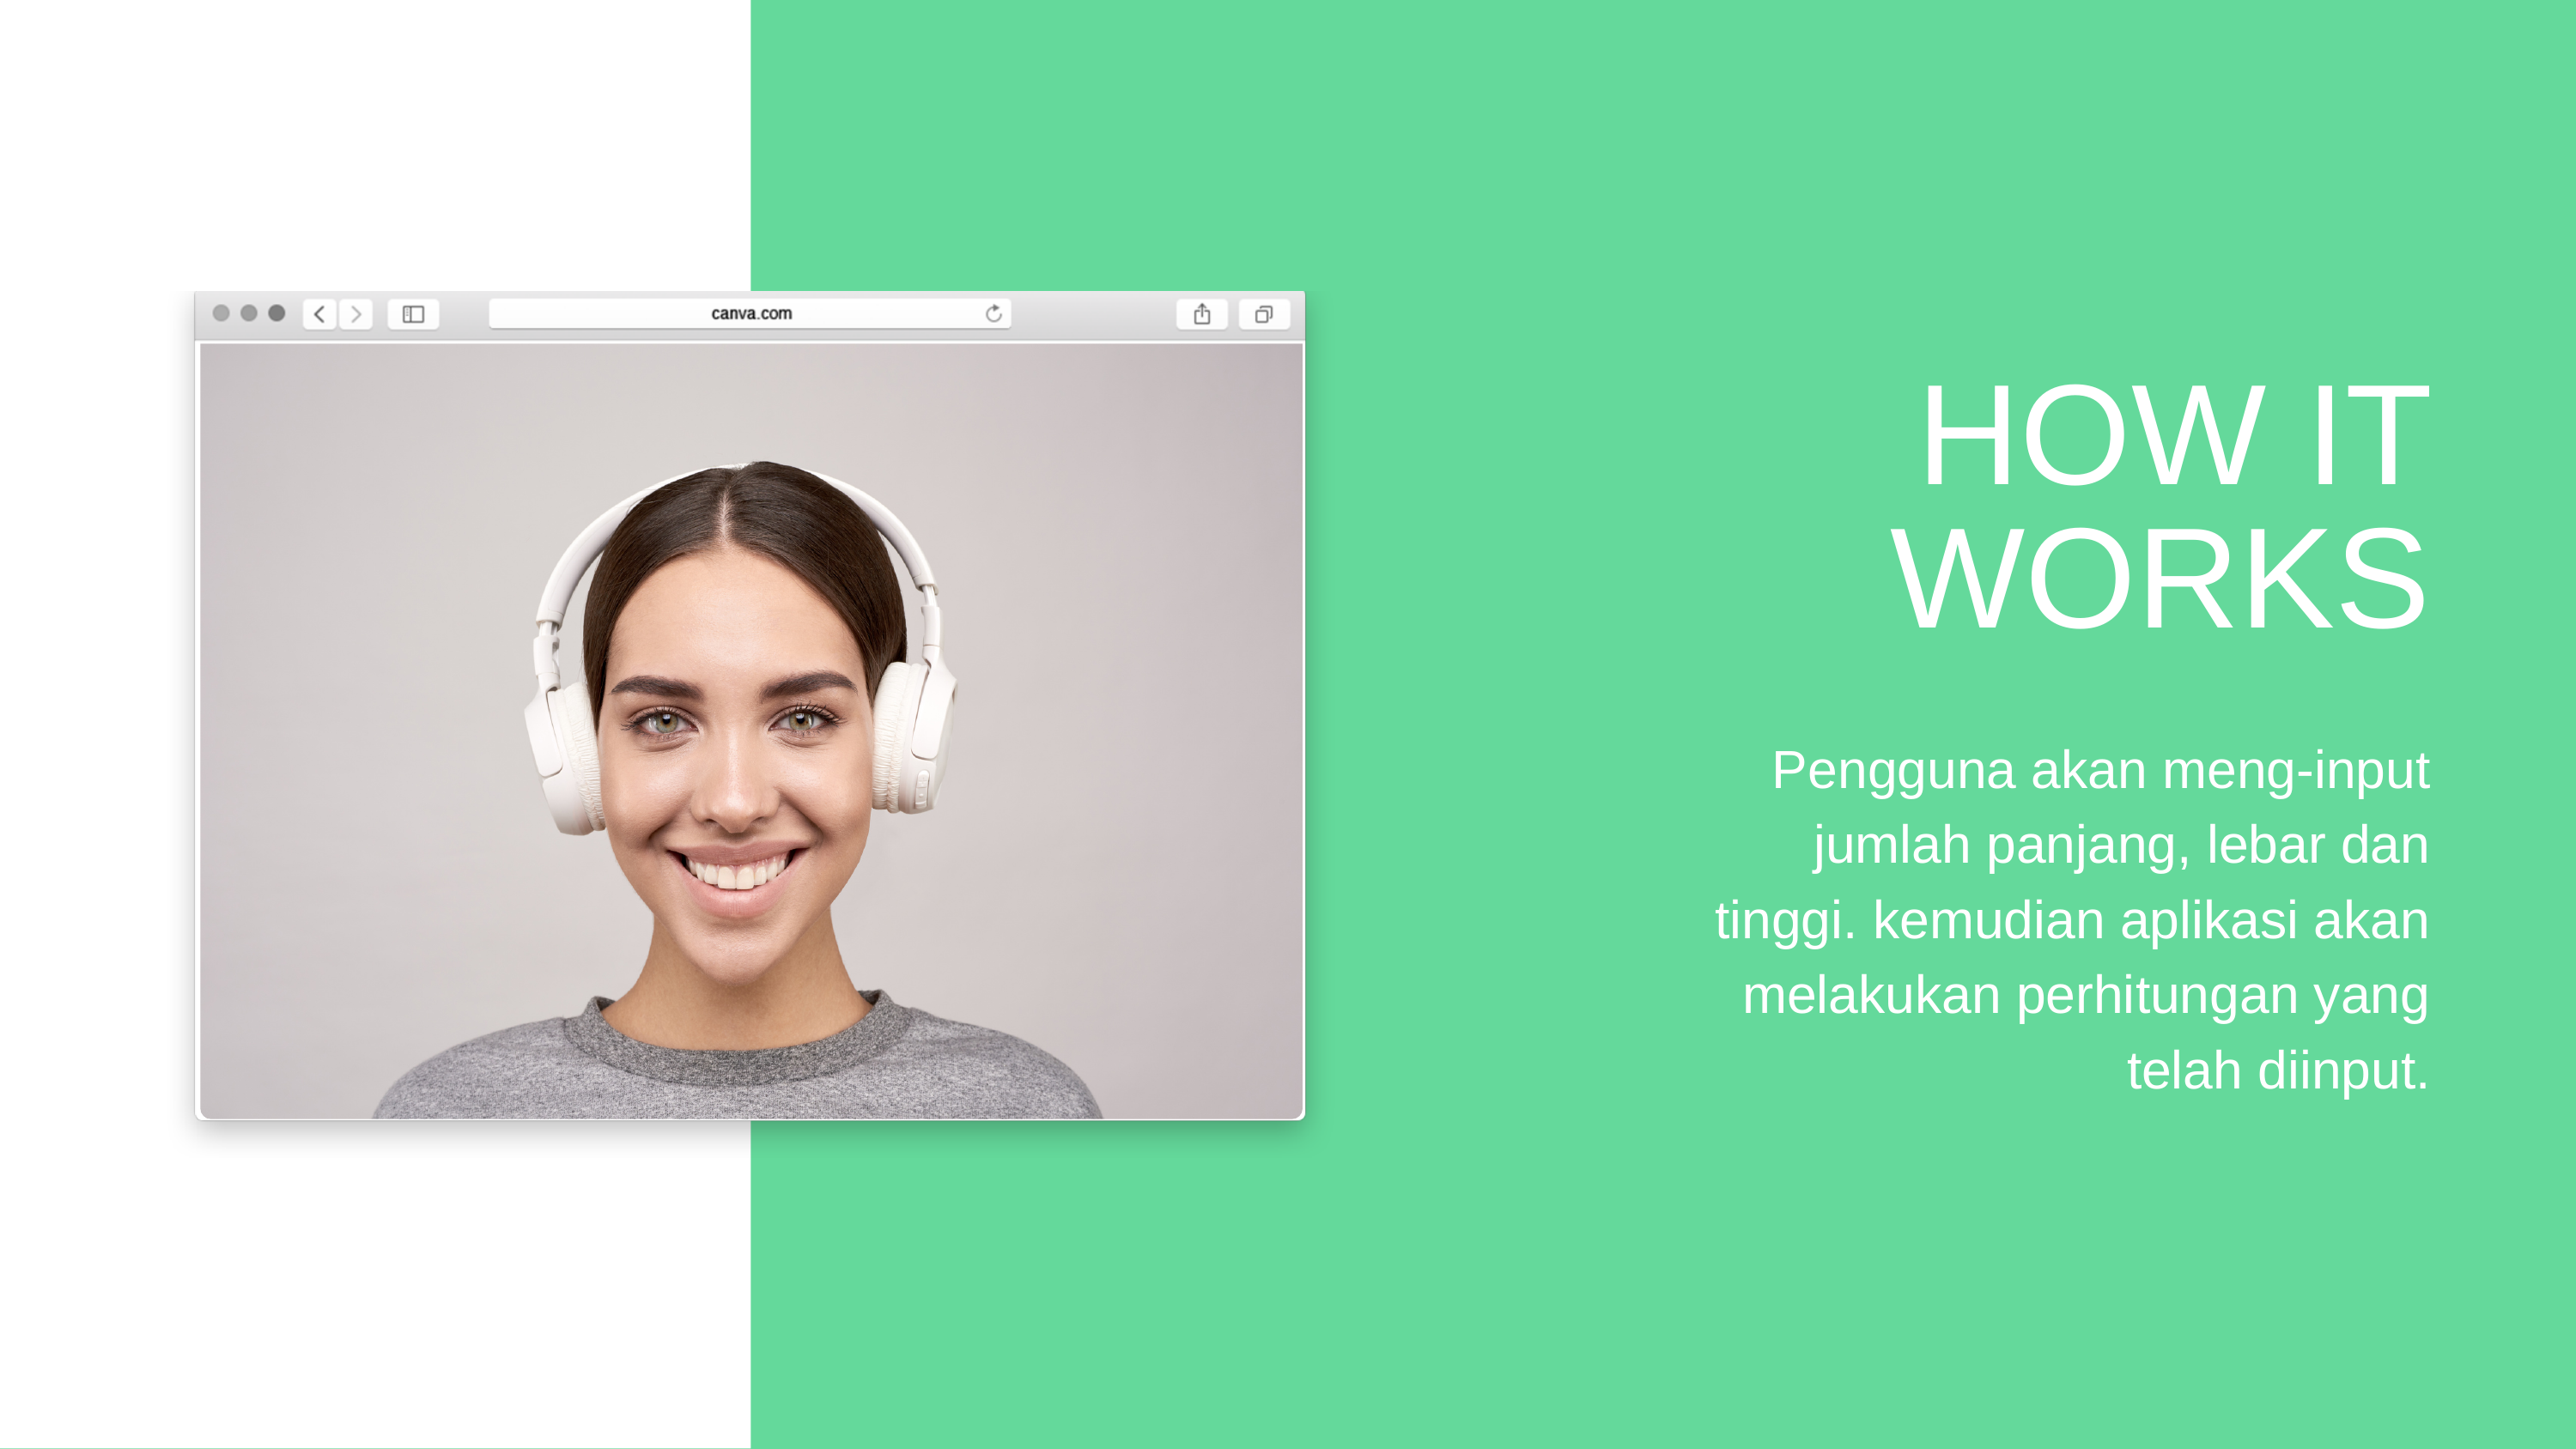

HOW IT WORKS
Pengguna akan meng-input
jumlah panjang, lebar dan tinggi. kemudian aplikasi akan melakukan perhitungan yang
telah diinput.